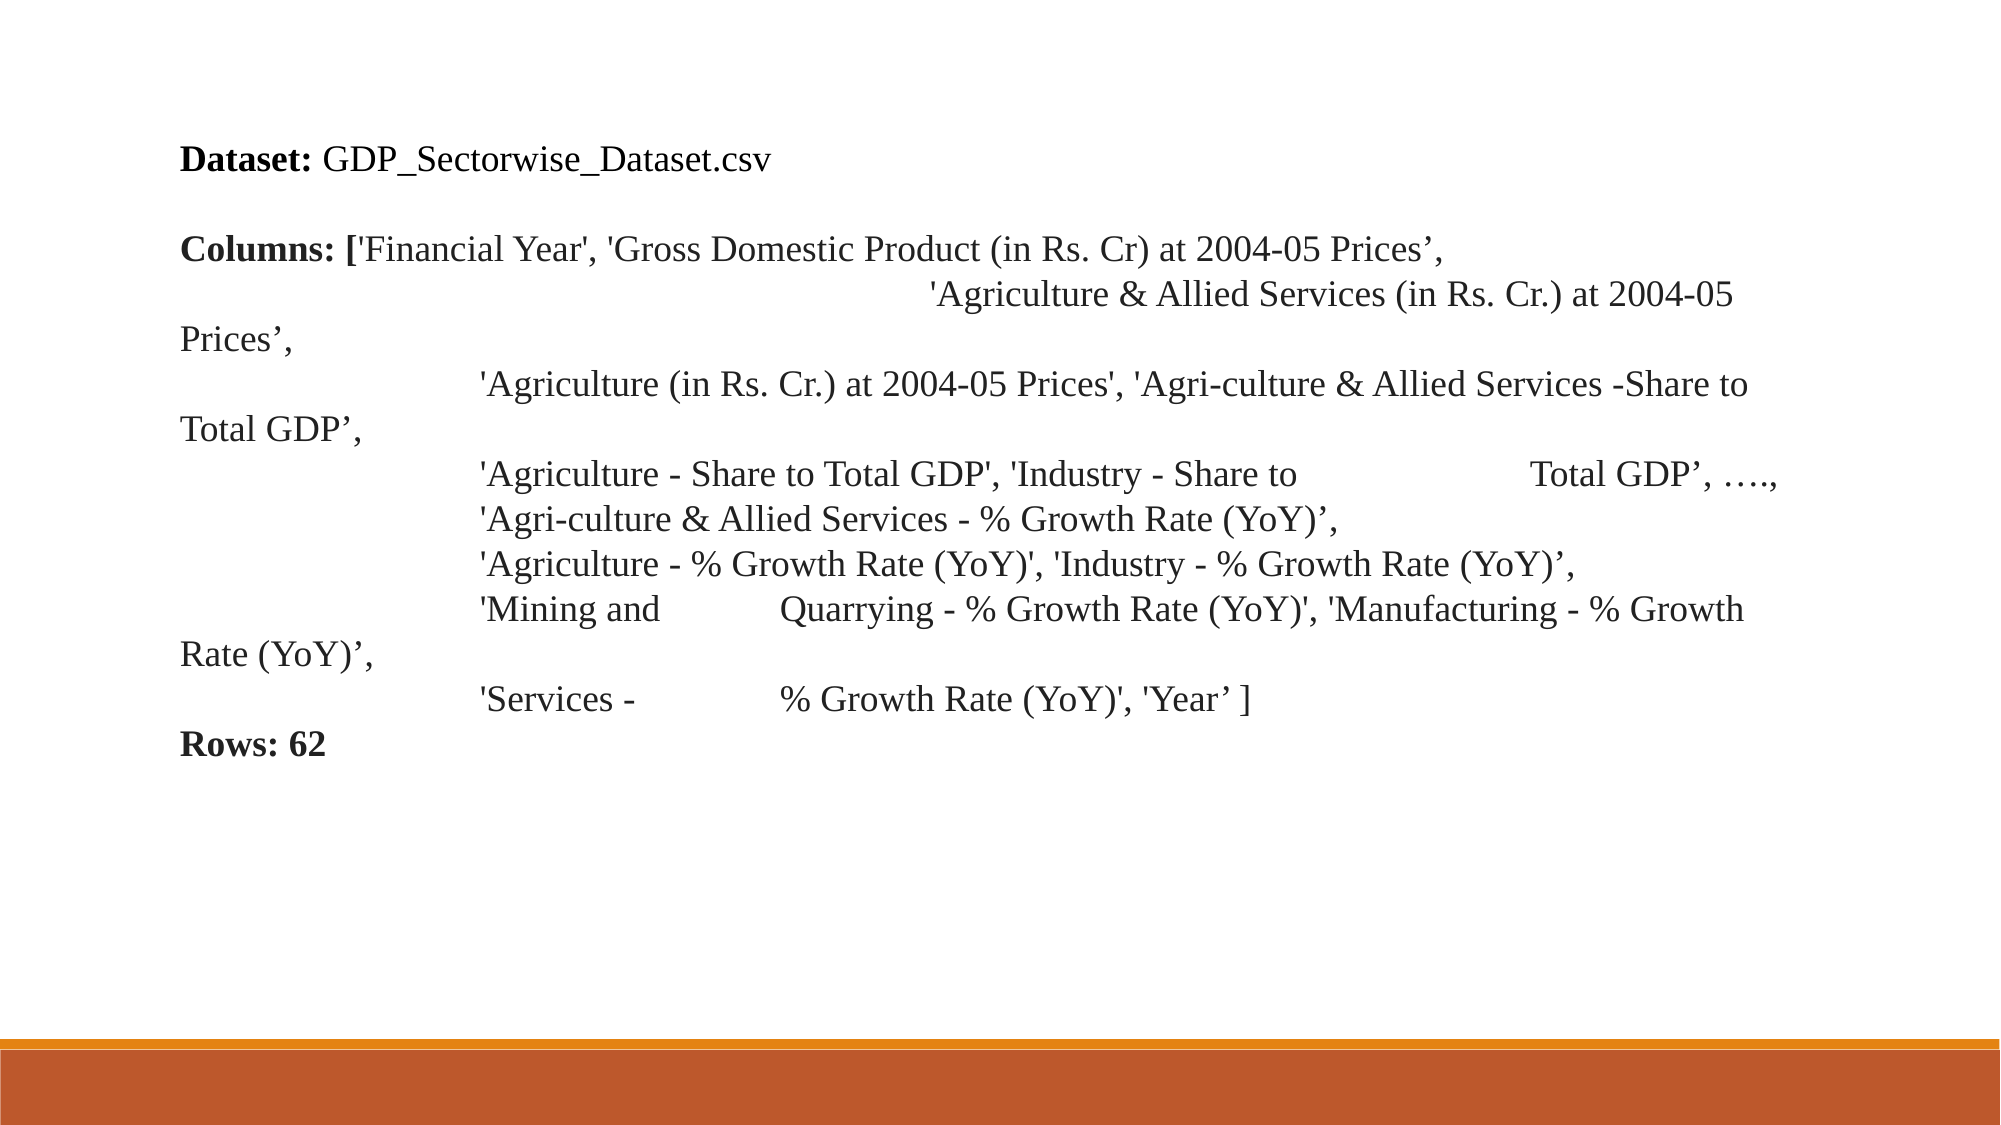

Dataset: GDP_Sectorwise_Dataset.csv

Columns: ['Financial Year', 'Gross Domestic Product (in Rs. Cr) at 2004-05 Prices’, 							'Agriculture & Allied Services (in Rs. Cr.) at 2004-05 Prices’,
		'Agriculture (in Rs. Cr.) at 2004-05 Prices', 'Agri-culture & Allied Services -Share to Total GDP’,
 		'Agriculture - Share to Total GDP', 'Industry - Share to 		Total GDP’, ….,
		'Agri-culture & Allied Services - % Growth Rate (YoY)’,
		'Agriculture - % Growth Rate (YoY)', 'Industry - % Growth Rate (YoY)’,
	 	'Mining and 	Quarrying - % Growth Rate (YoY)', 'Manufacturing - % Growth Rate (YoY)’,
		'Services - 	% Growth Rate (YoY)', 'Year’ ]
Rows: 62